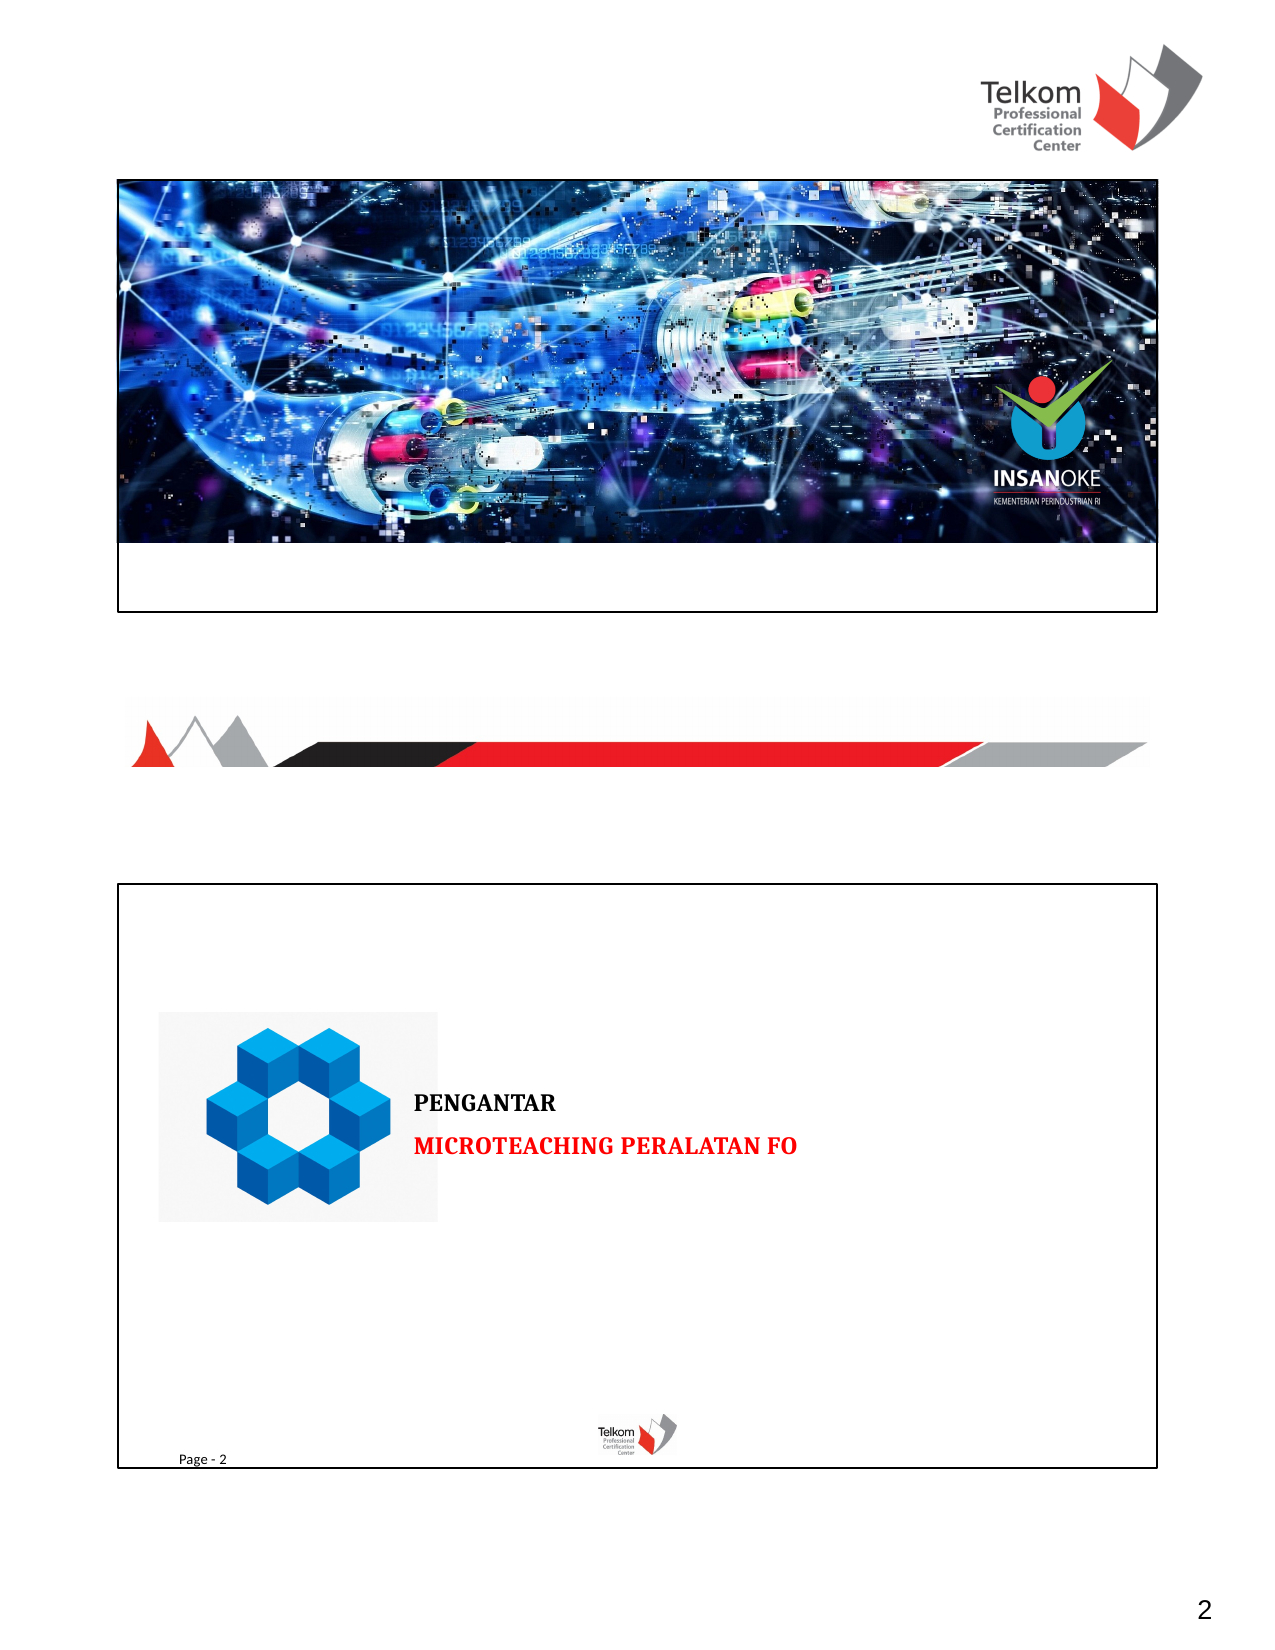

Page - 1

PENGANTAR
MICROTEACHING PERALATAN FO

Page - 2

2